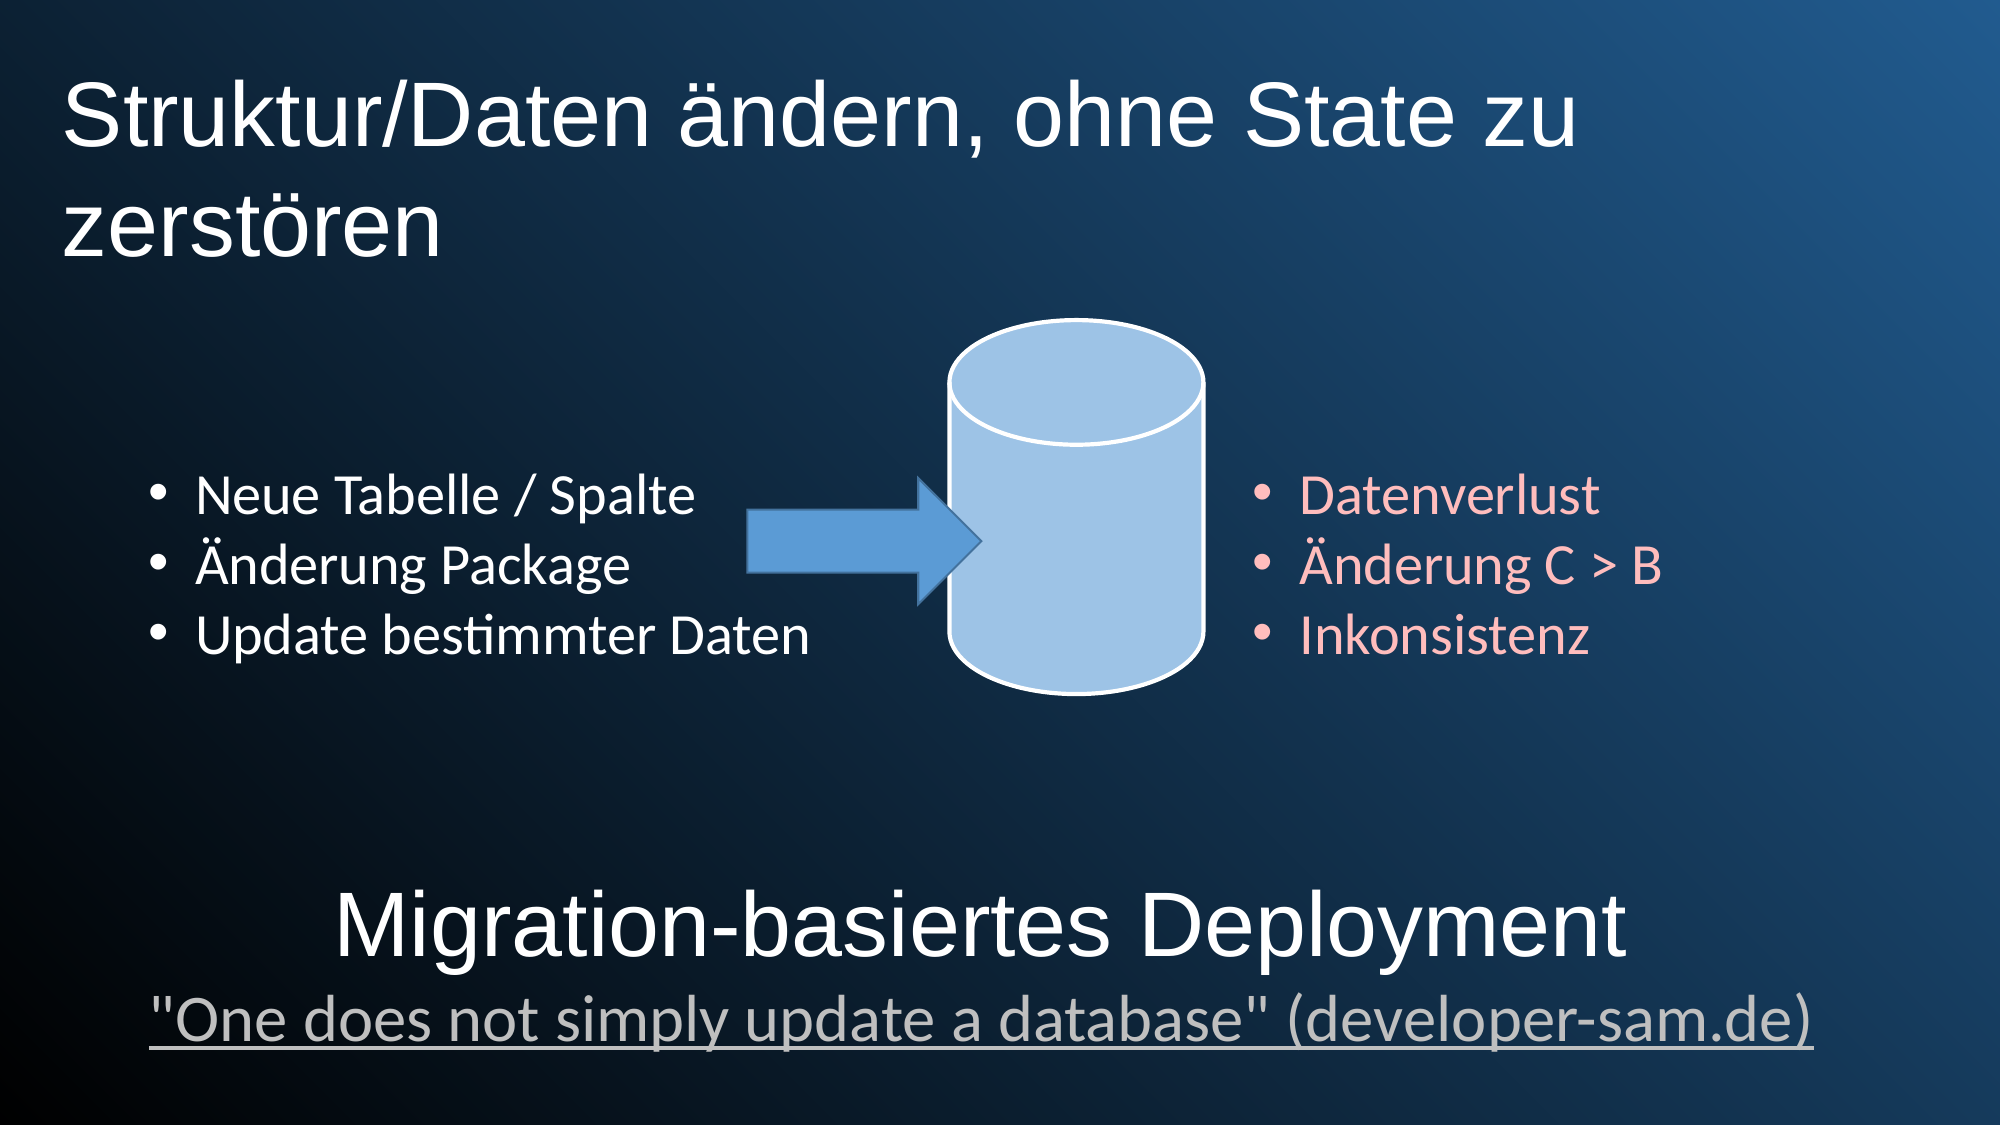

Struktur/Daten ändern, ohne State zu zerstören

Datenverlust
Änderung C > B
Inkonsistenz
Neue Tabelle / Spalte
Änderung Package
Update bestimmter Daten
Migration-basiertes Deployment
"One does not simply update a database" (developer-sam.de)